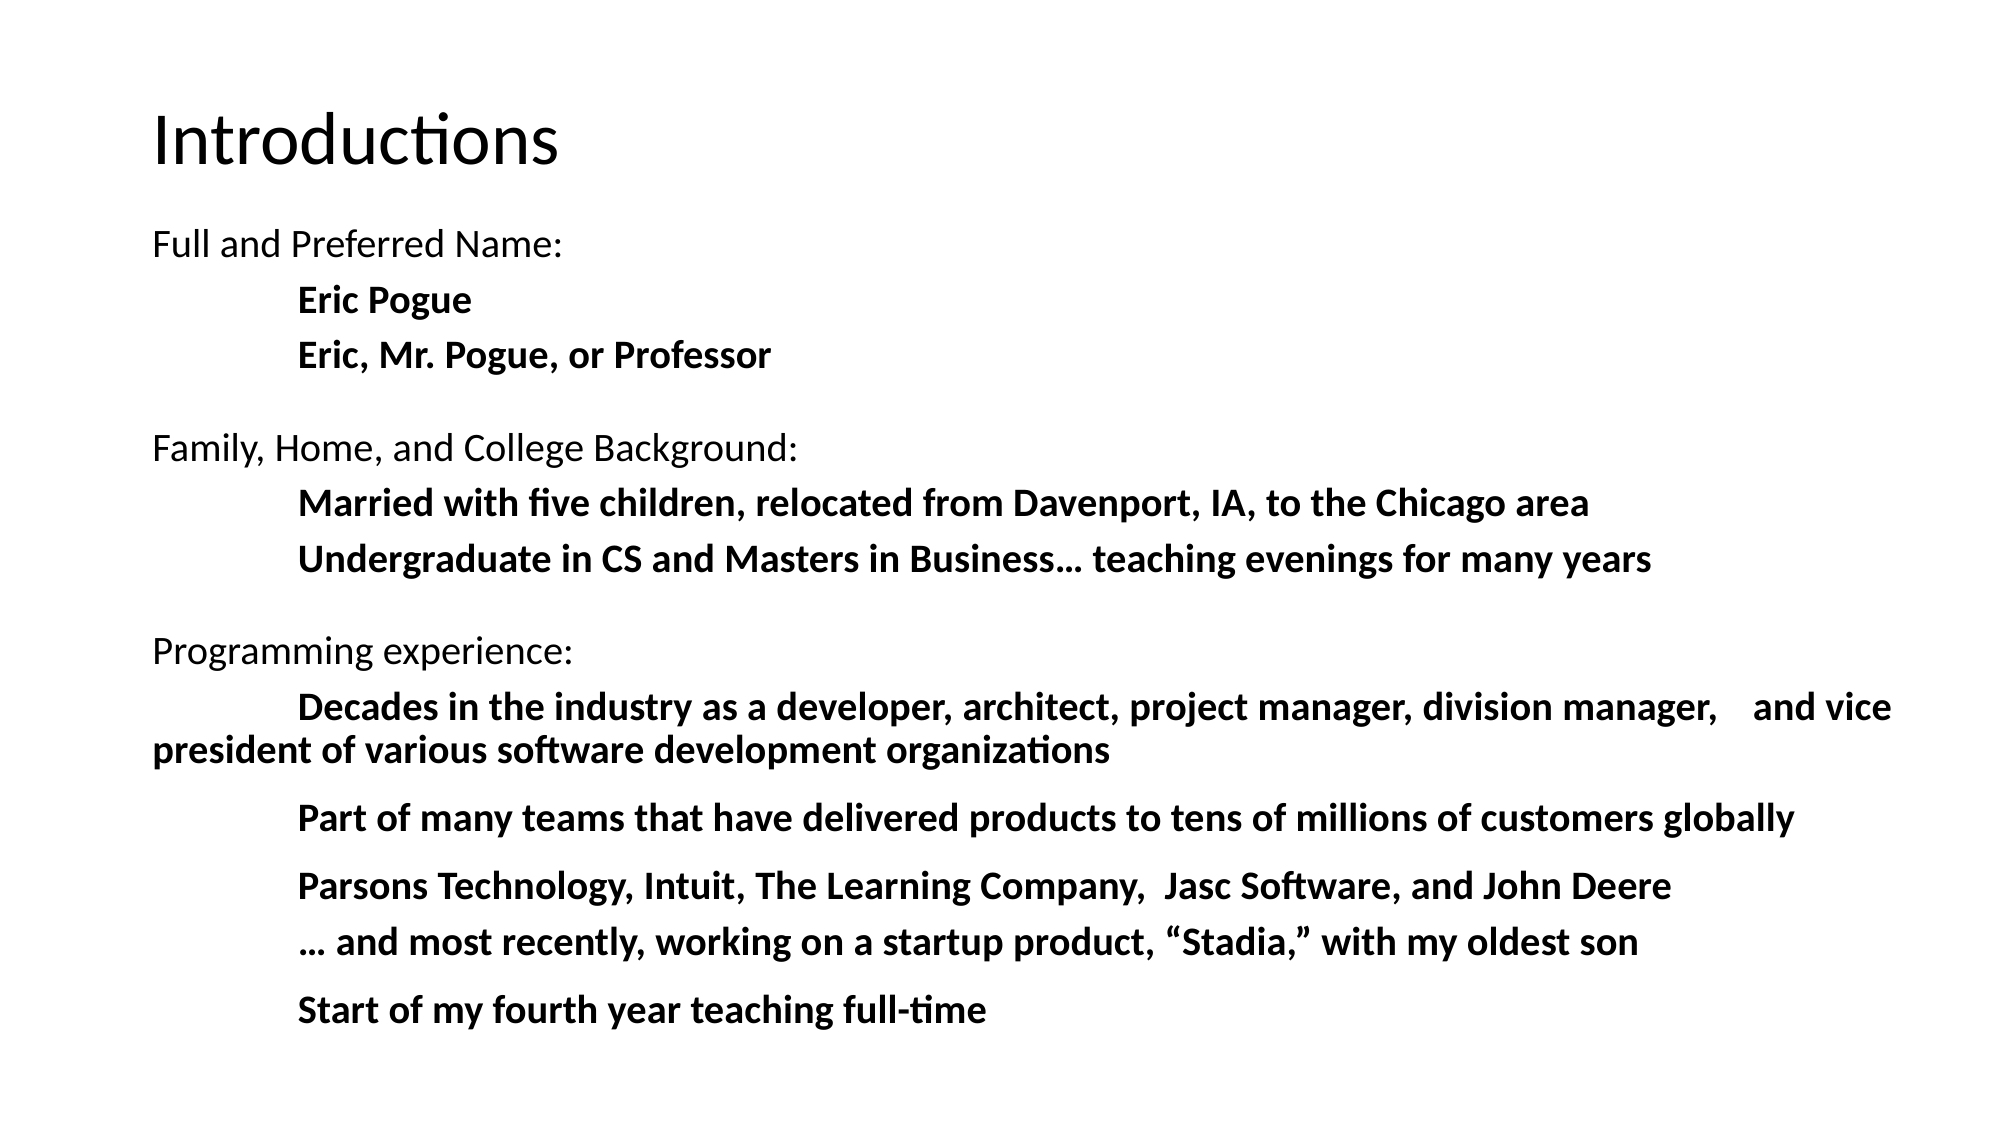

# Introductions
Full and Preferred Name:
	Eric Pogue
	Eric, Mr. Pogue, or Professor
Family, Home, and College Background:
	Married with five children, relocated from Davenport, IA, to the Chicago area
	Undergraduate in CS and Masters in Business… teaching evenings for many years
Programming experience:
	Decades in the industry as a developer, architect, project manager, division manager, 		and vice president of various software development organizations
	Part of many teams that have delivered products to tens of millions of customers globally
	Parsons Technology, Intuit, The Learning Company,  Jasc Software, and John Deere
	… and most recently, working on a startup product, “Stadia,” with my oldest son
	Start of my fourth year teaching full-time